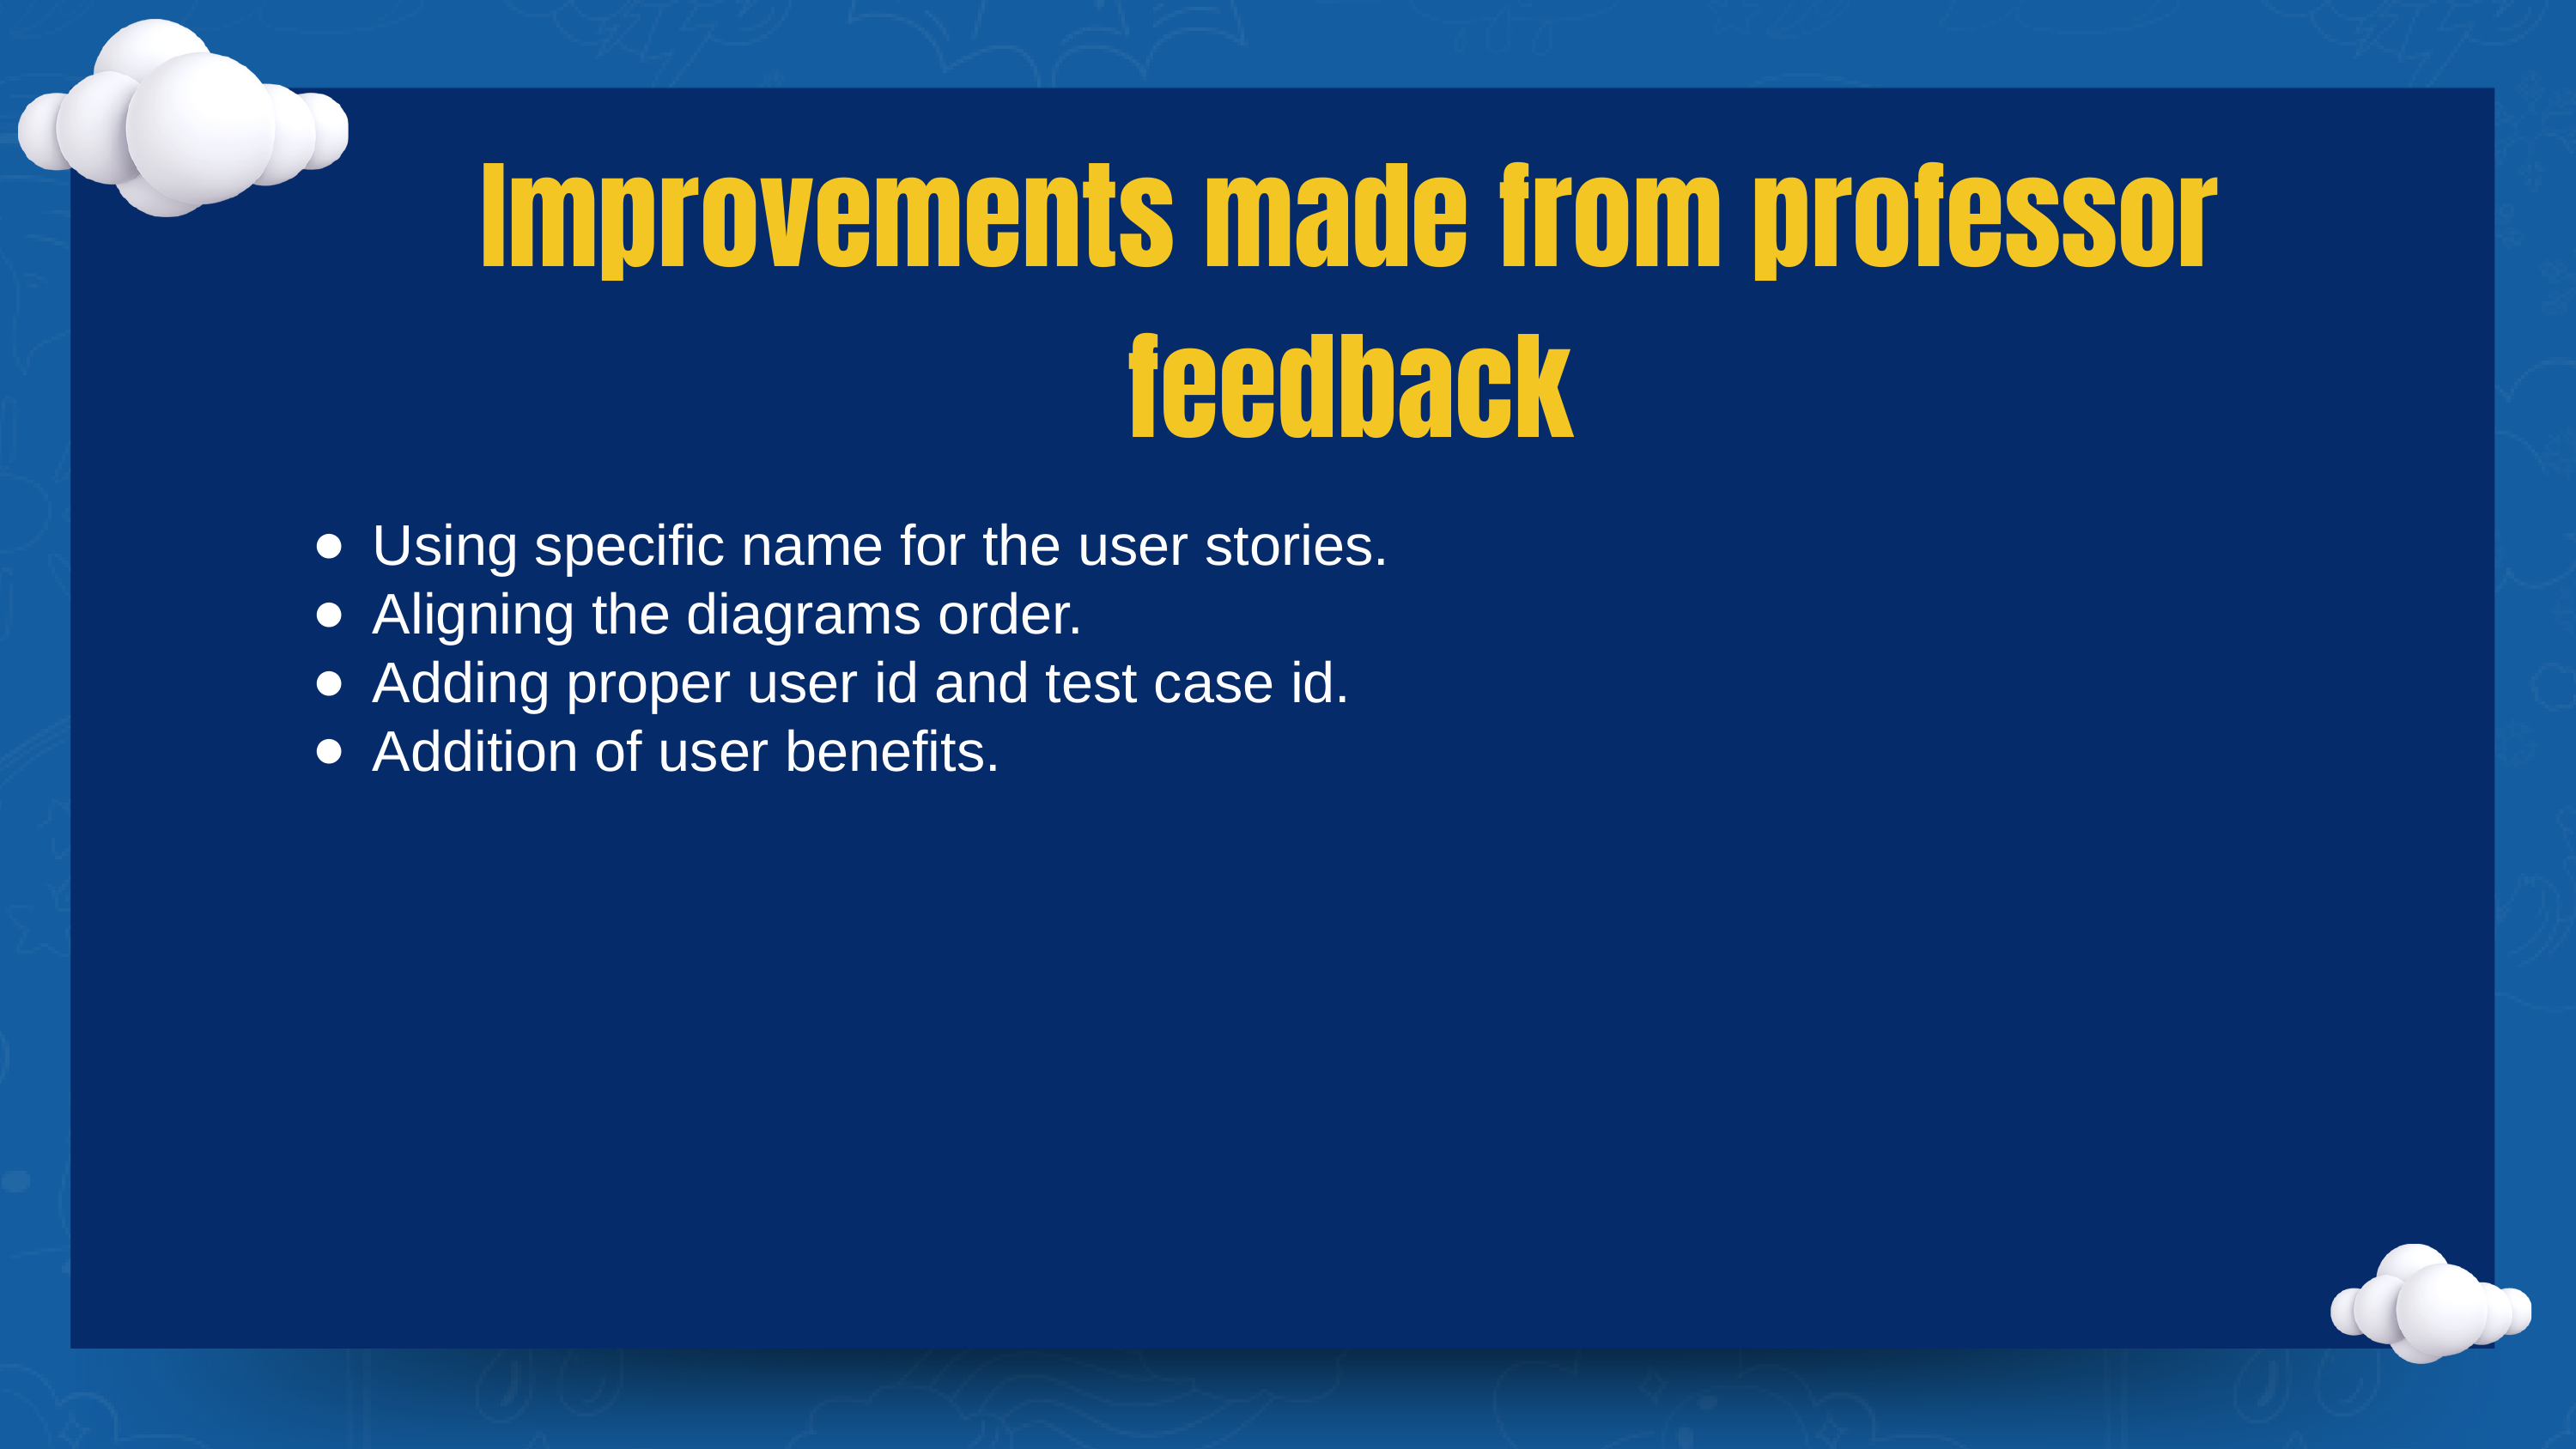

Improvements made from professor feedback
Using specific name for the user stories.
Aligning the diagrams order.
Adding proper user id and test case id.
Addition of user benefits.